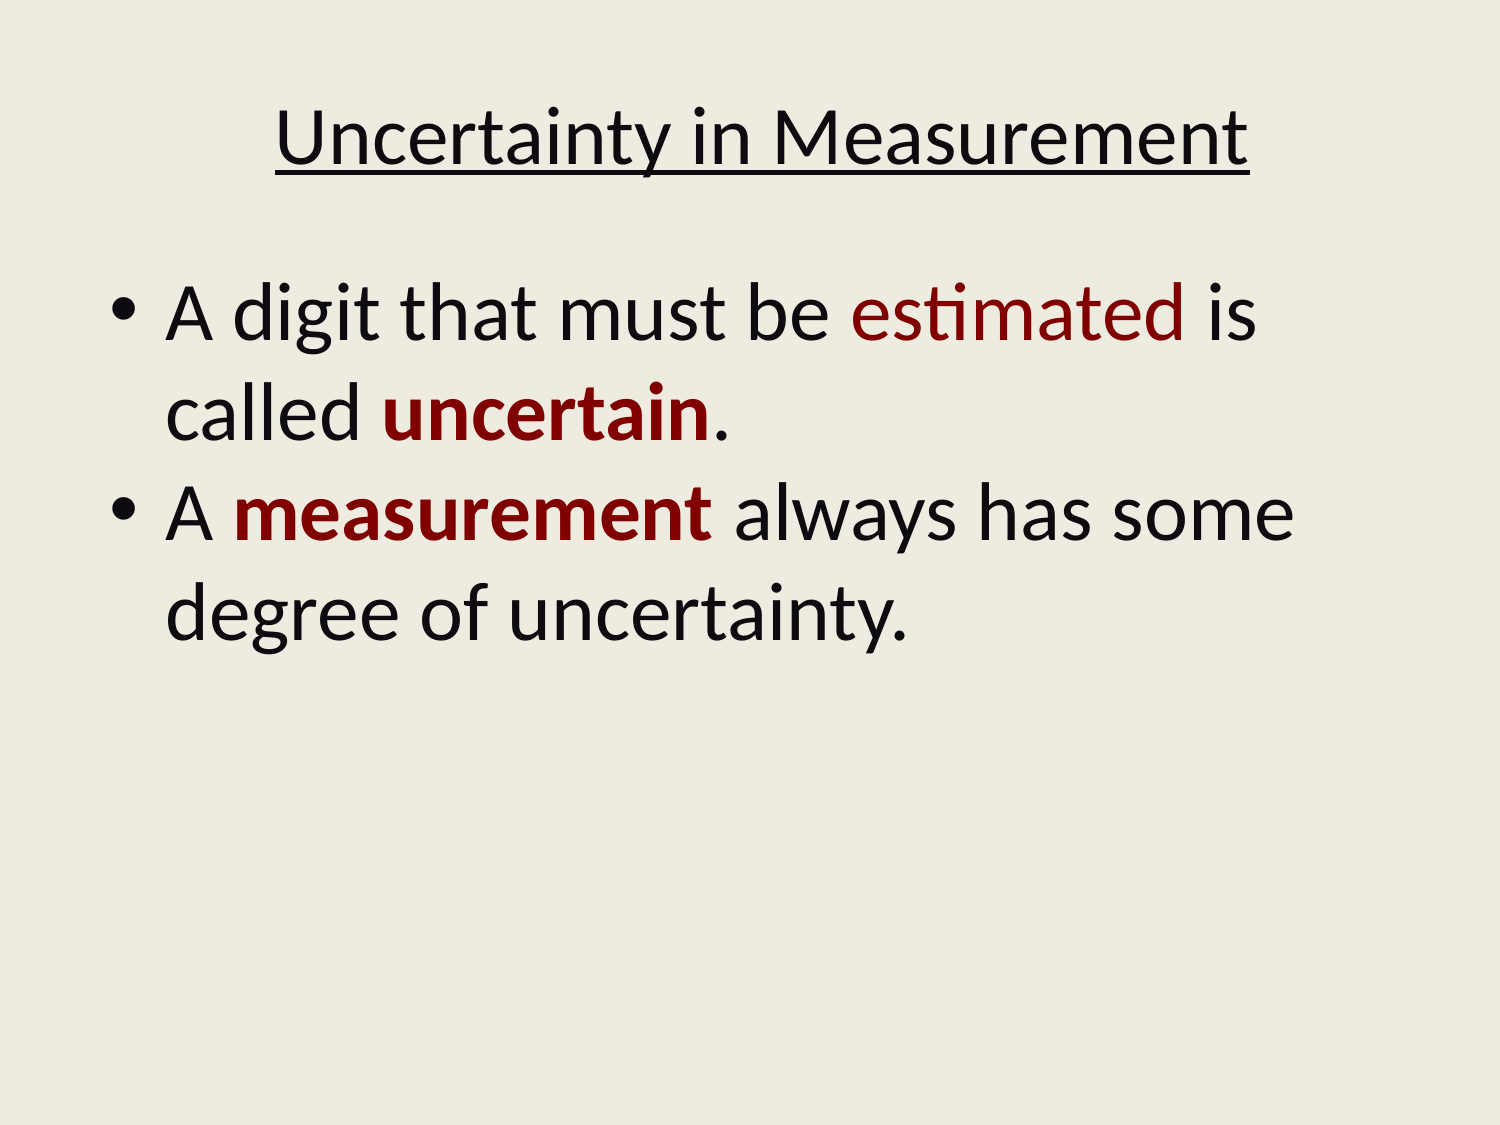

# Uncertainty in Measurement
A digit that must be estimated is called uncertain.
A measurement always has some degree of uncertainty.